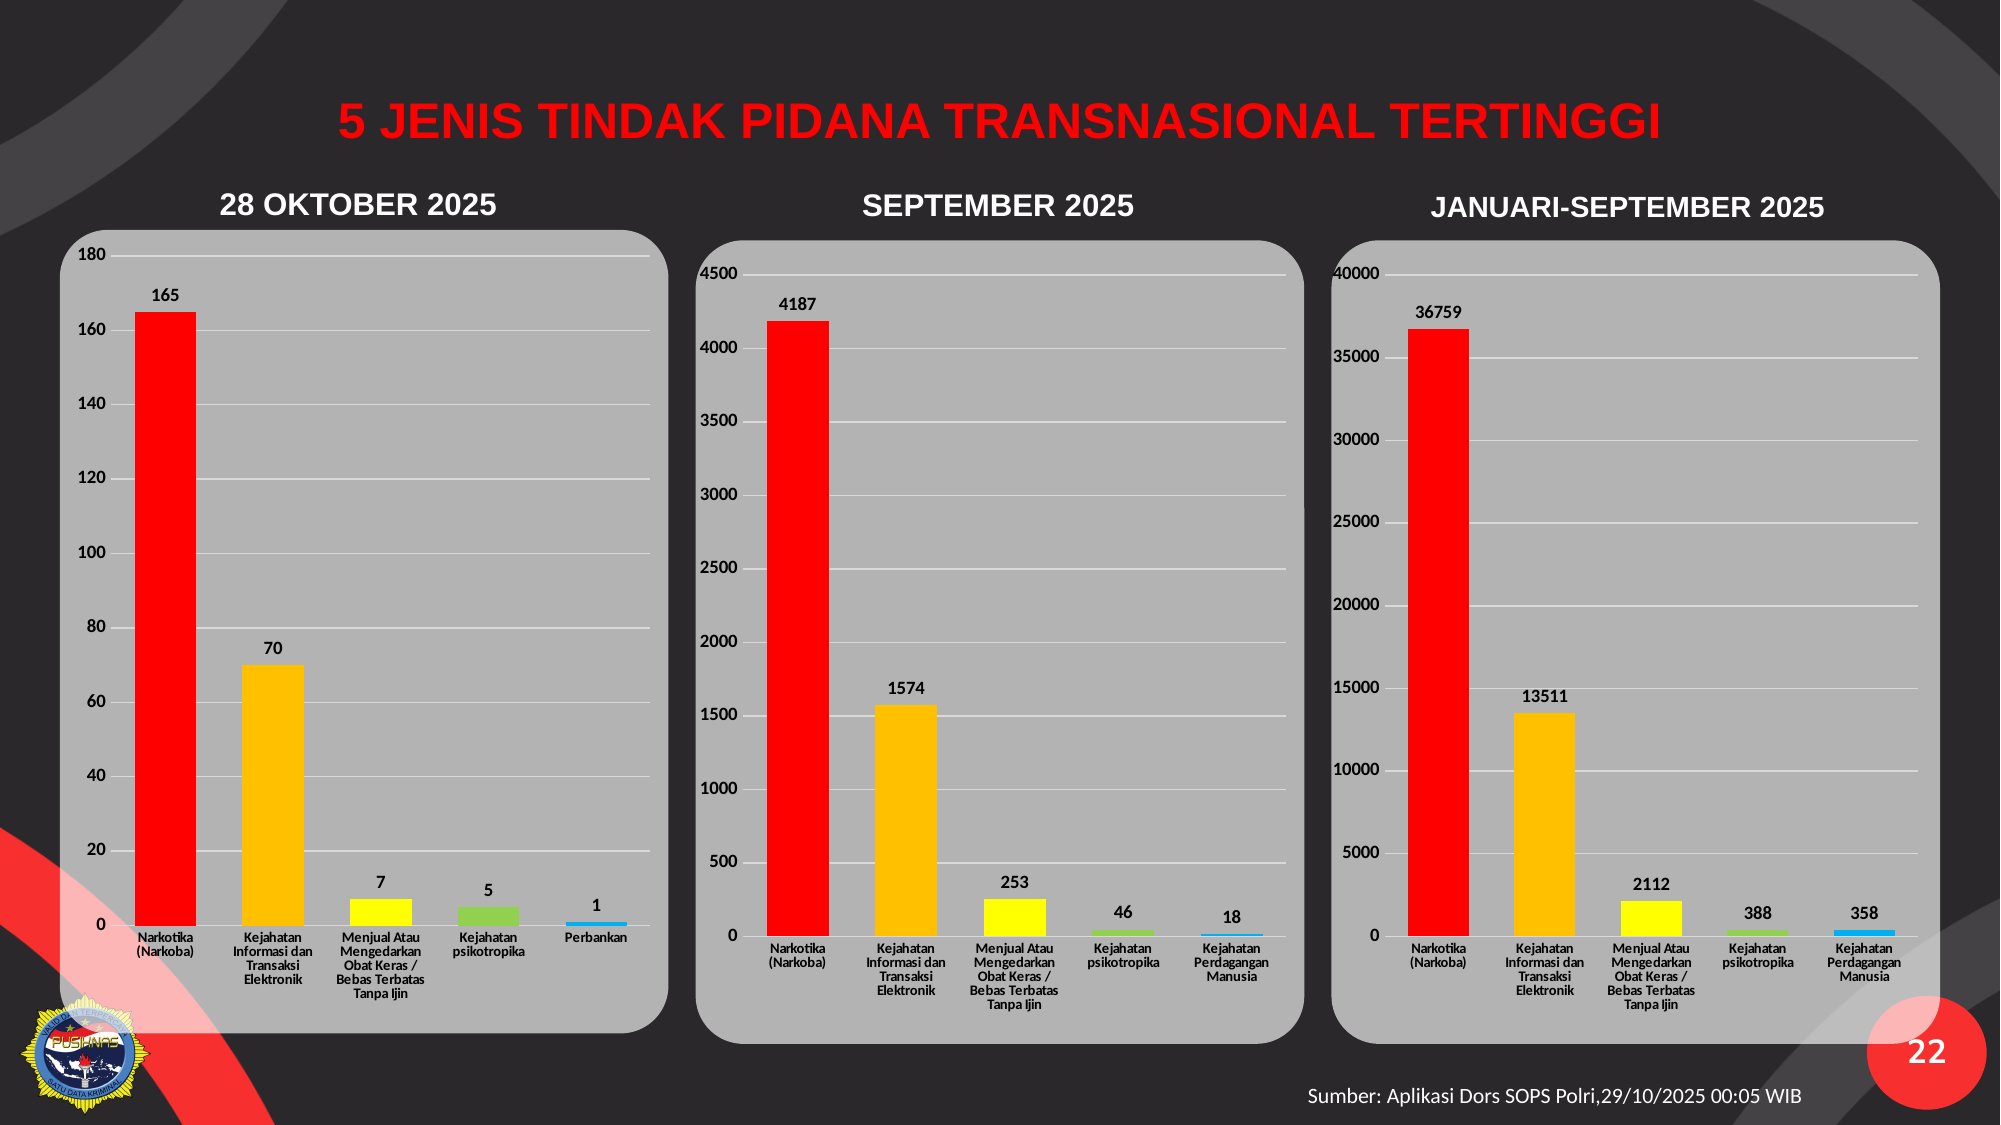

5 JENIS TINDAK PIDANA TRANSNASIONAL TERTINGGI
28 OKTOBER 2025
SEPTEMBER 2025
JANUARI-SEPTEMBER 2025

[unsupported chart]

[unsupported chart]

[unsupported chart]

Sumber: Aplikasi Dors SOPS Polri,29/10/2025 00:05 WIB